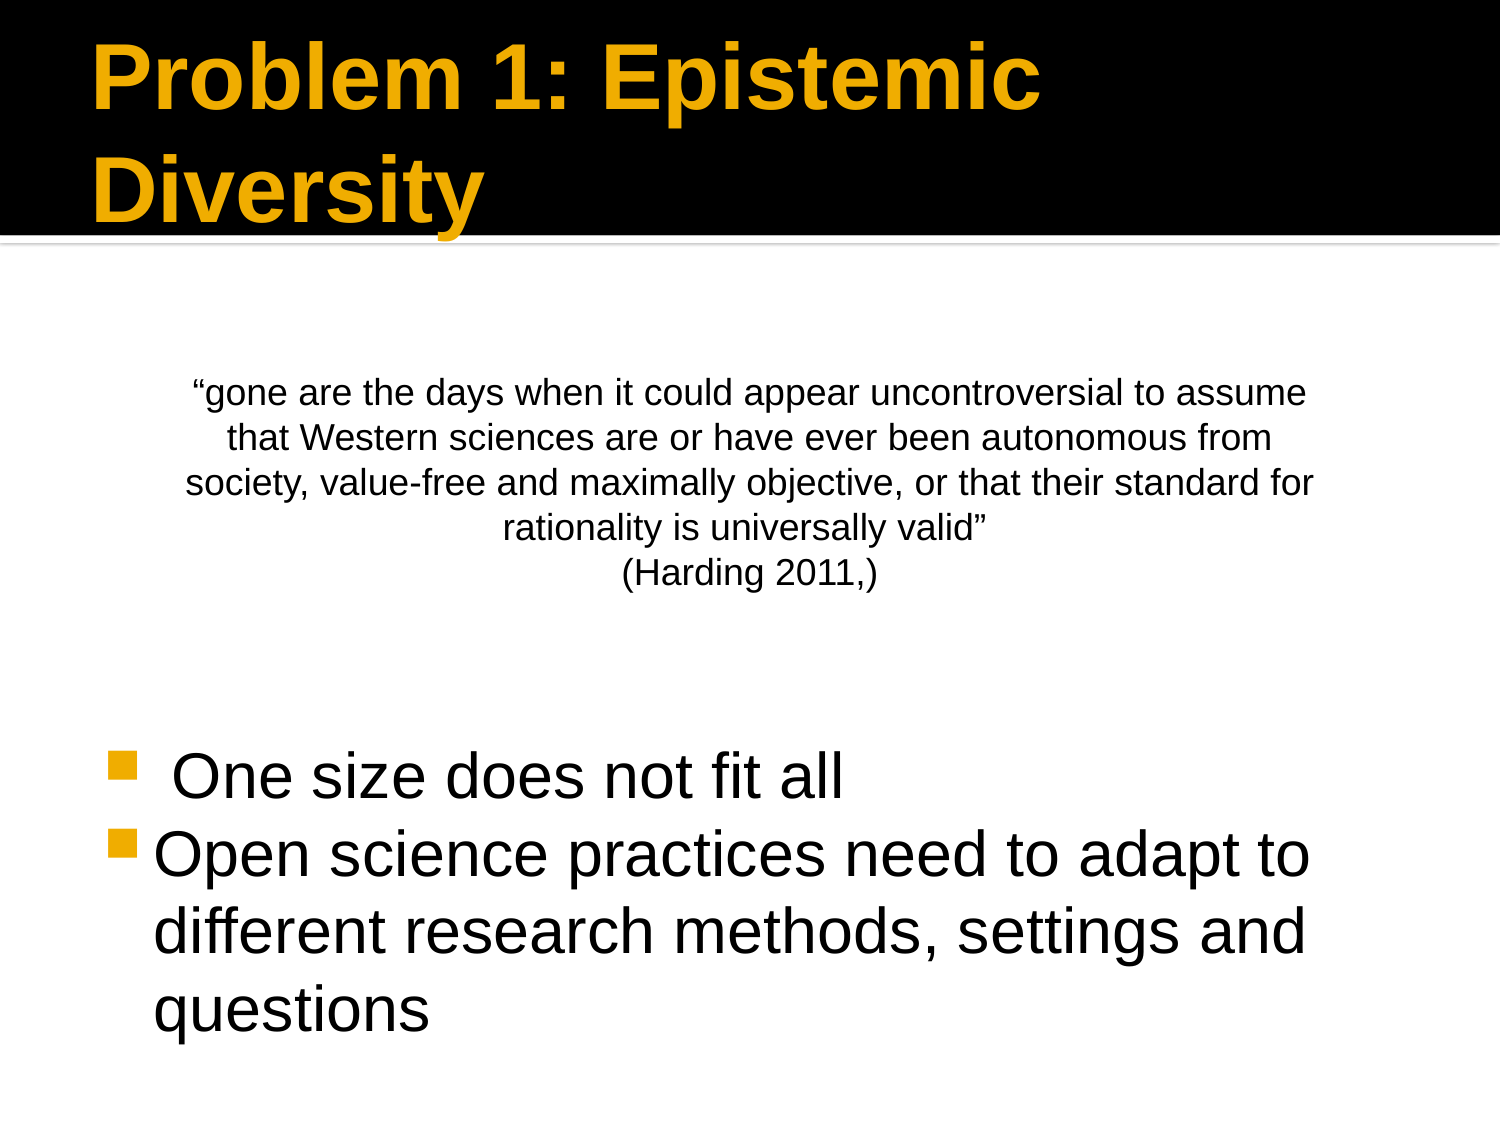

# Problem 1: Epistemic Diversity
“gone are the days when it could appear uncontroversial to assume that Western sciences are or have ever been autonomous from society, value-free and maximally objective, or that their standard for rationality is universally valid”
(Harding 2011,)
 One size does not fit all
Open science practices need to adapt to different research methods, settings and questions